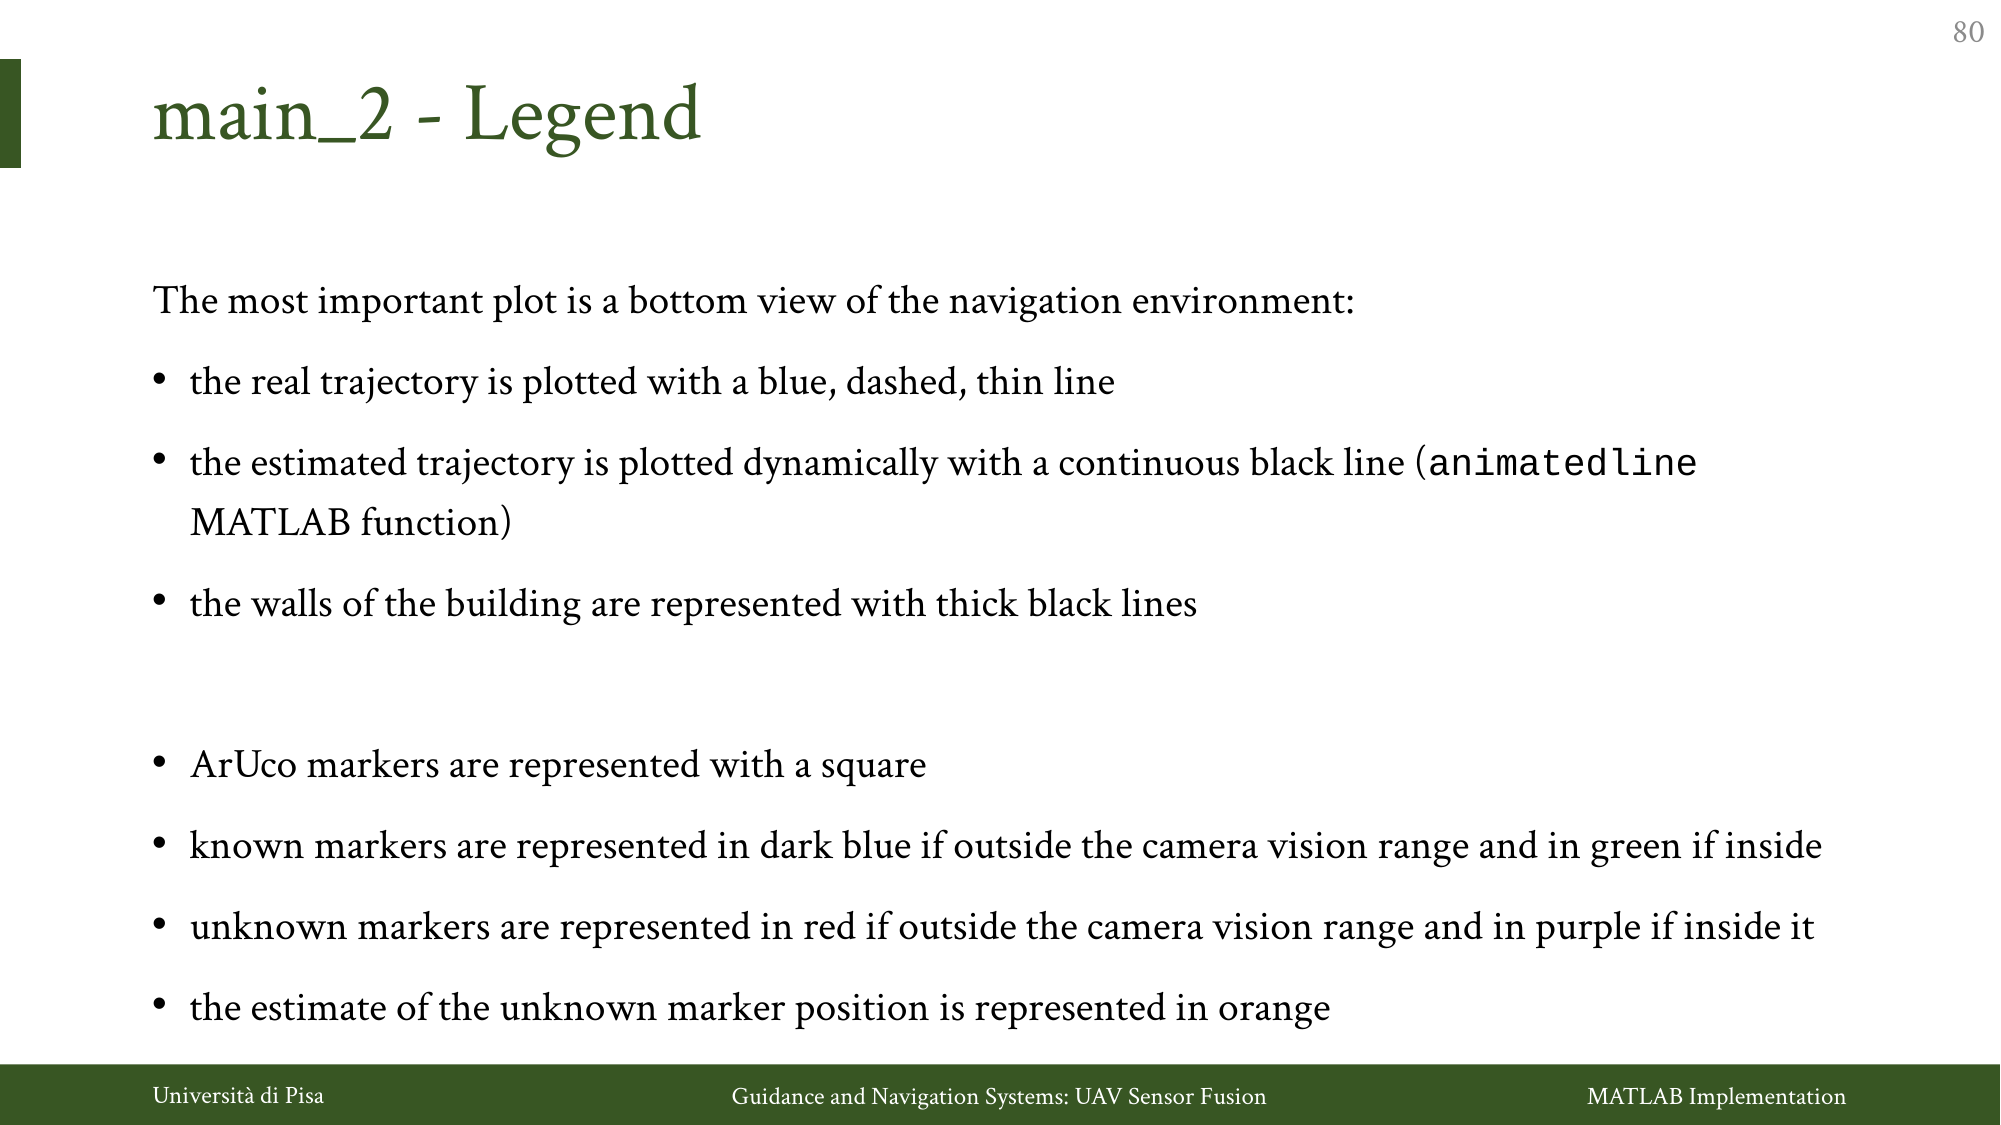

80
main_2 - Legend
The most important plot is a bottom view of the navigation environment:
the real trajectory is plotted with a blue, dashed, thin line
the estimated trajectory is plotted dynamically with a continuous black line (animatedline MATLAB function)
the walls of the building are represented with thick black lines

ArUco markers are represented with a square
known markers are represented in dark blue if outside the camera vision range and in green if inside
unknown markers are represented in red if outside the camera vision range and in purple if inside it
the estimate of the unknown marker position is represented in orange

Università di Pisa

Guidance and Navigation Systems: UAV Sensor Fusion
MATLAB Implementation